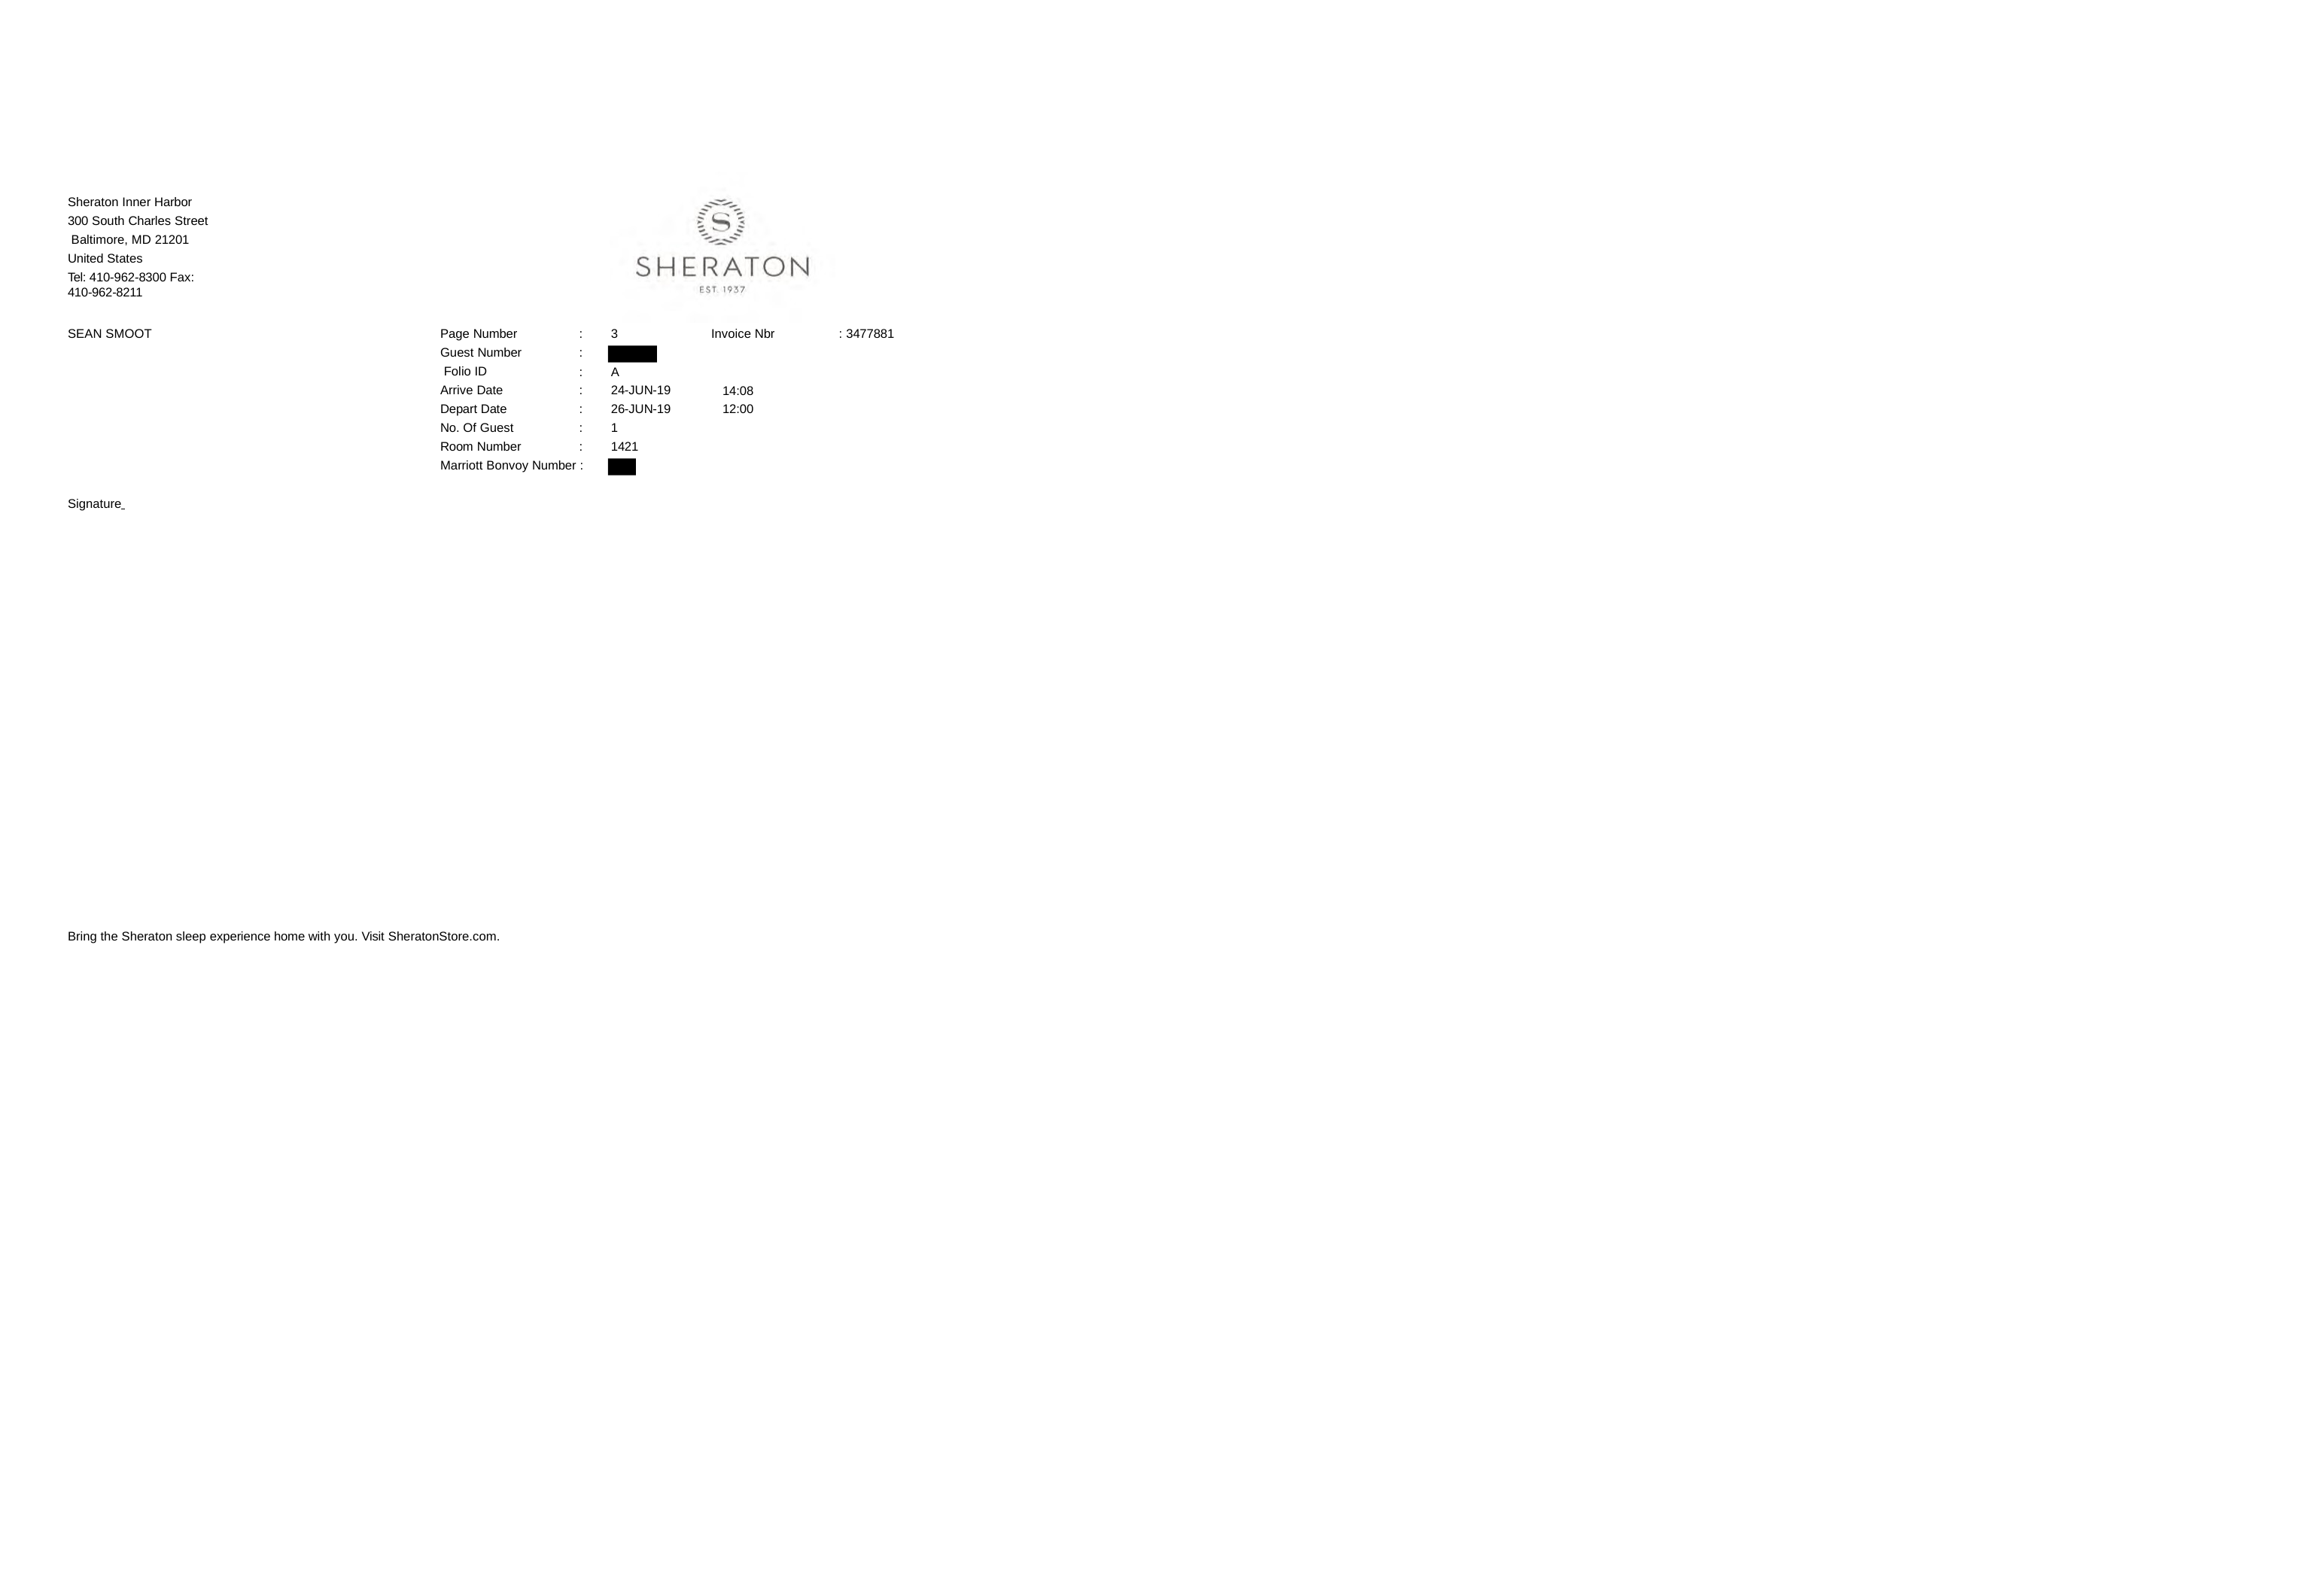

Sheraton Inner Harbor  300 South Charles Street  Baltimore, MD 21201  United States
Tel: 410-962-8300 Fax: 410-962-8211
Page Number  Guest Number  Folio ID
Arrive Date  Depart Date  No. Of Guest  Room Number
:	3
:
:	A
:	24-JUN-19
:	26-JUN-19
:	1
:	1421
SEAN SMOOT
Invoice Nbr
: 3477881

14:08
12:00
Marriott Bonvoy Number :

Signature
Bring the Sheraton sleep experience home with you. Visit SheratonStore.com.